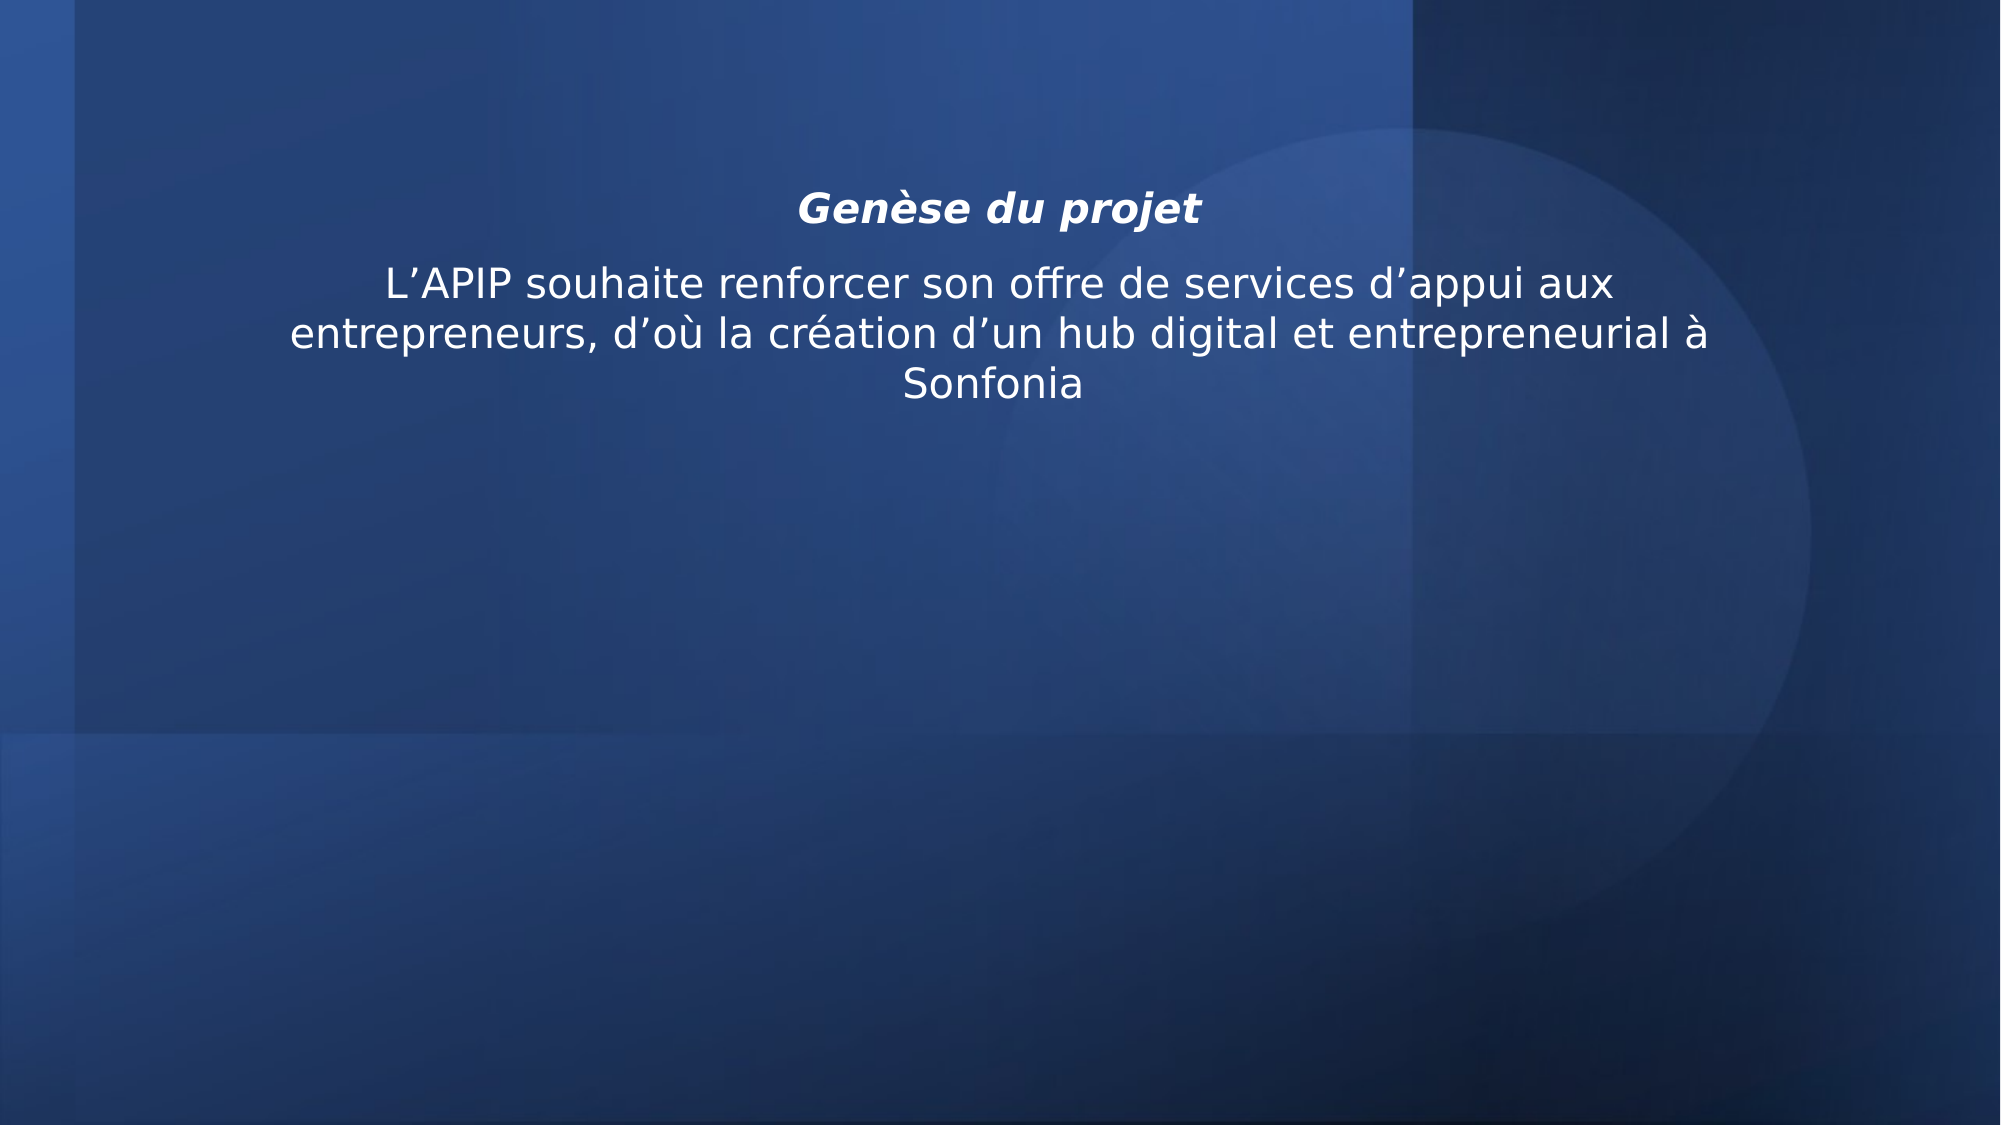

Genèse du projet
L’APIP souhaite renforcer son offre de services d’appui aux entrepreneurs, d’où la création d’un hub digital et entrepreneurial à Sonfonia